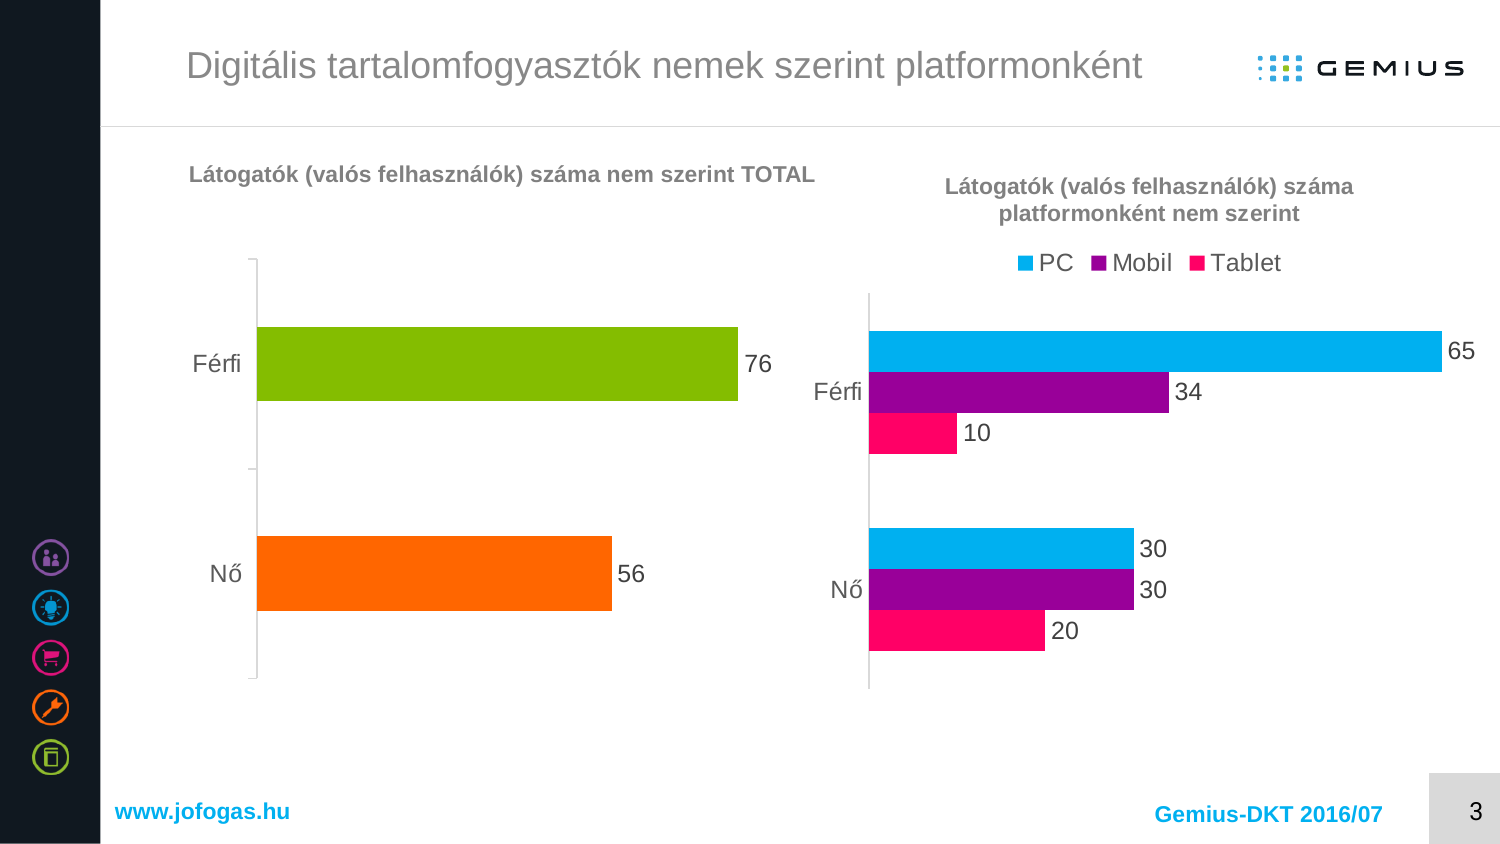

# Digitális tartalomfogyasztók nemek szerint platformonként

### Chart: Látogatók (valós felhasználók) száma platformonként nem szerint

| Category | Tablet | Mobil | PC |
|---|---|---|---|
| Nő | 20.0 | 30.0 | 30.0 |
| Férfi | 10.0 | 34.0 | 65.0 |
Látogatók (valós felhasználók) száma nem szerint TOTAL

### Chart

| Category | total |
|---|---|
| Nő | 56.0 |
| Férfi | 76.0 |
www.jofogas.hu
Gemius-DKT 2016/07